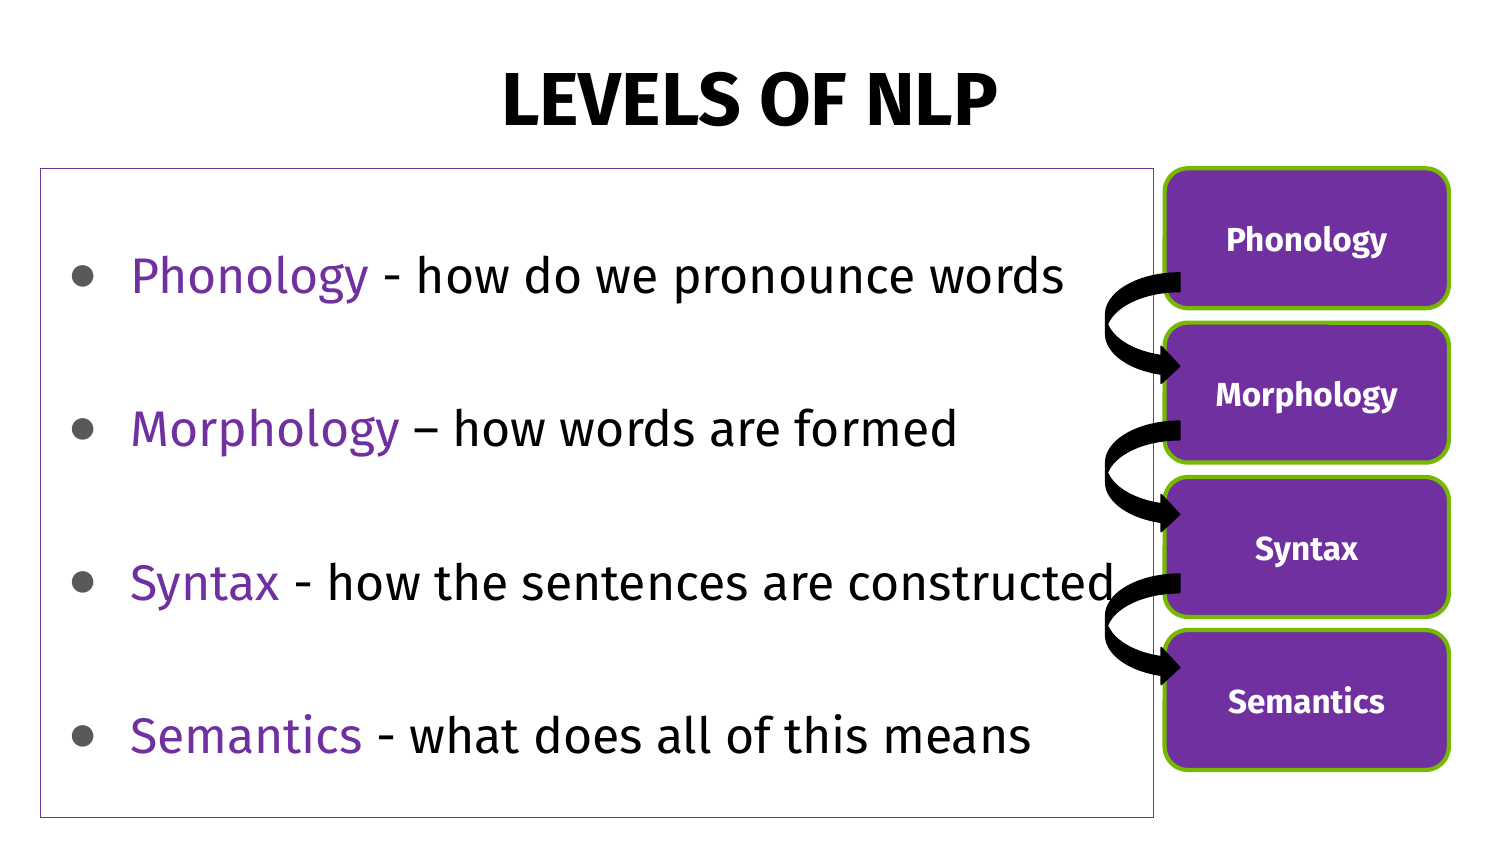

# LEVELS OF NLP
Phonology - how do we pronounce words
Morphology – how words are formed
Syntax - how the sentences are constructed
Semantics - what does all of this means
Phonology

Morphology

Syntax

Semantics